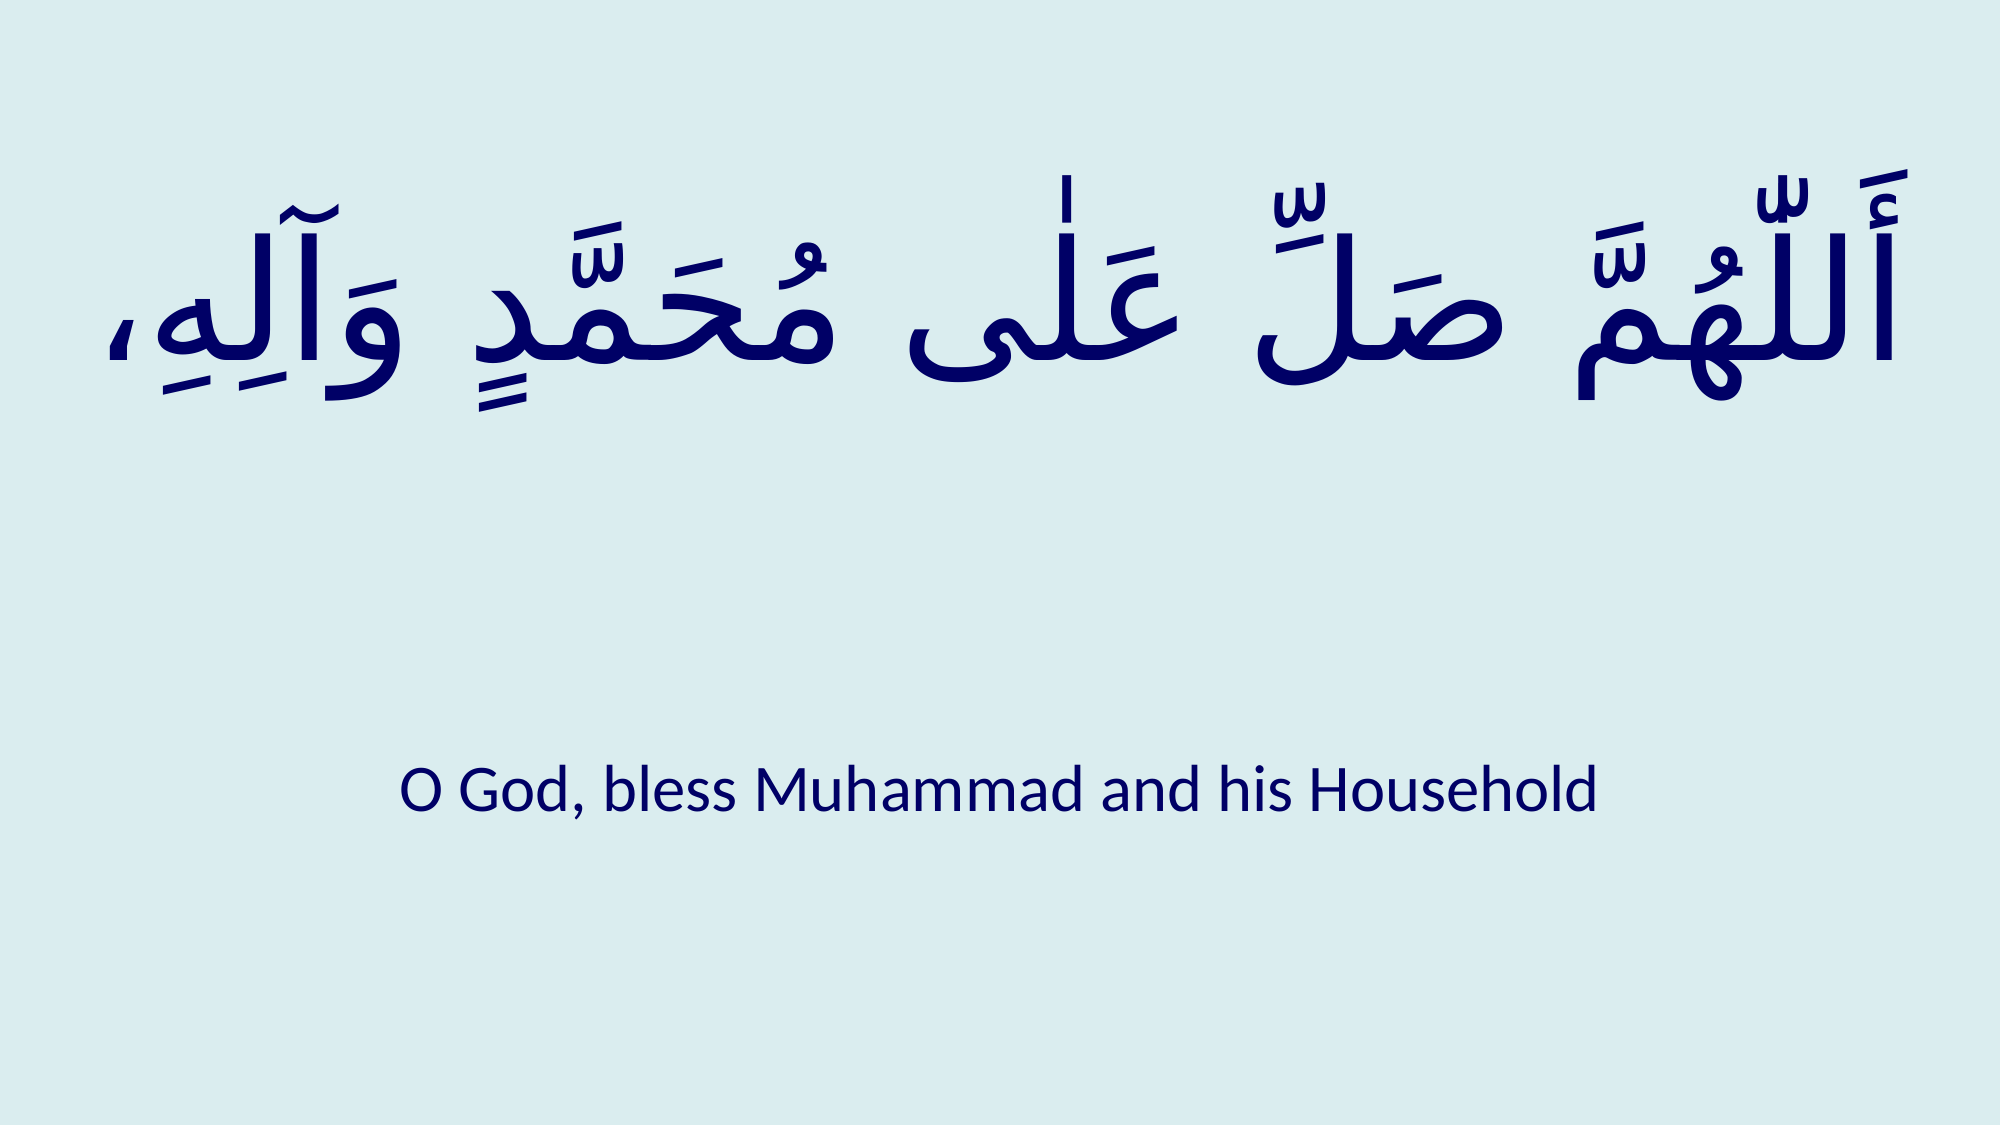

# أَللّٰهُمَّ صَلِّ عَلٰى مُحَمَّدٍ وَآلِهِ،
O God, bless Muhammad and his Household